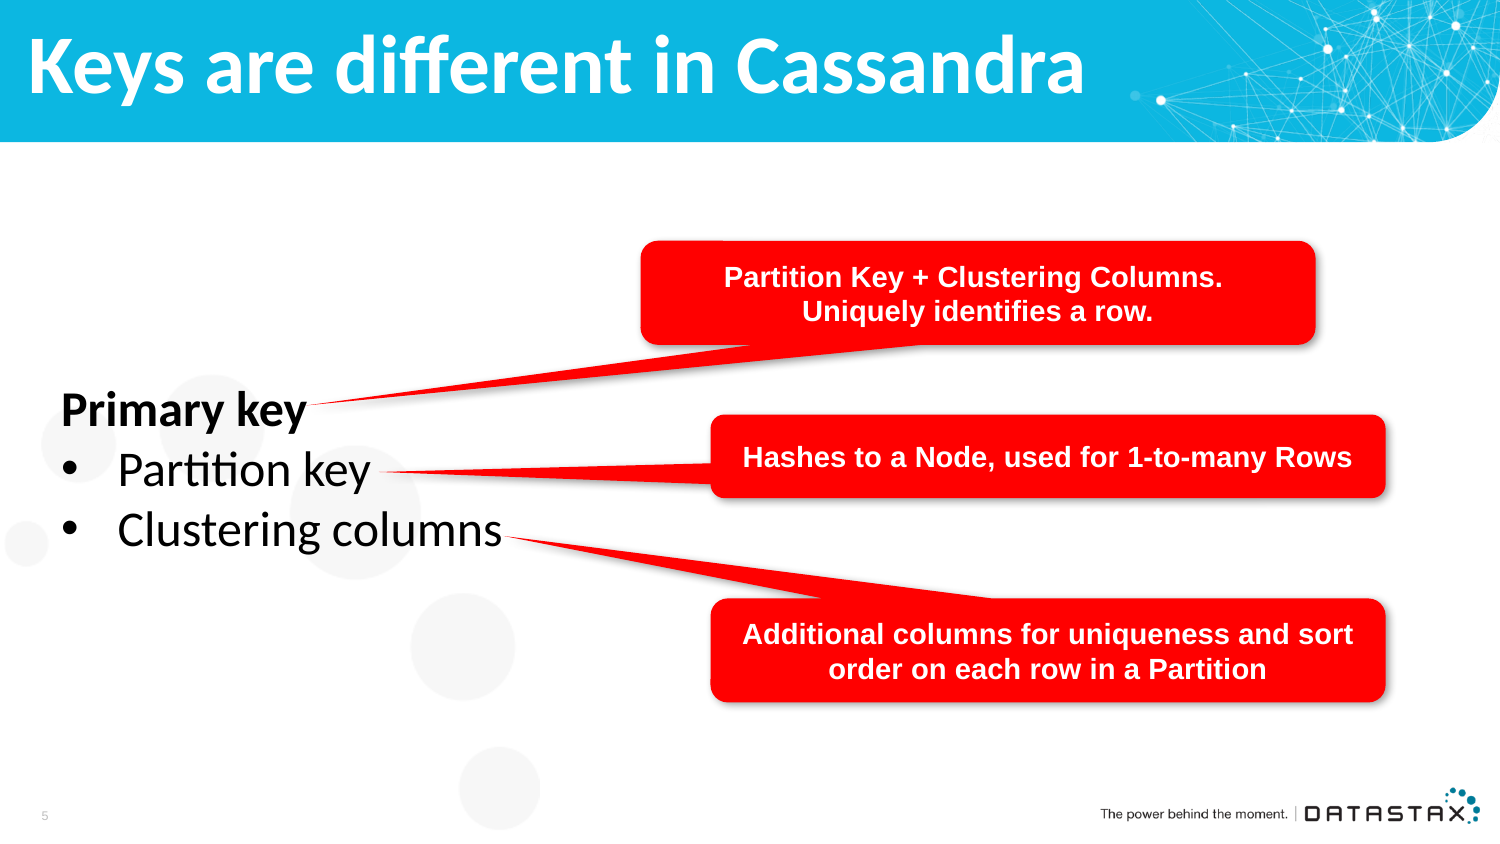

# Keys are different in Cassandra
Partition Key + Clustering Columns.  Uniquely identifies a row.
Primary key
Partition key
Clustering columns
Hashes to a Node, used for 1-to-many Rows
Additional columns for uniqueness and sort order on each row in a Partition
5